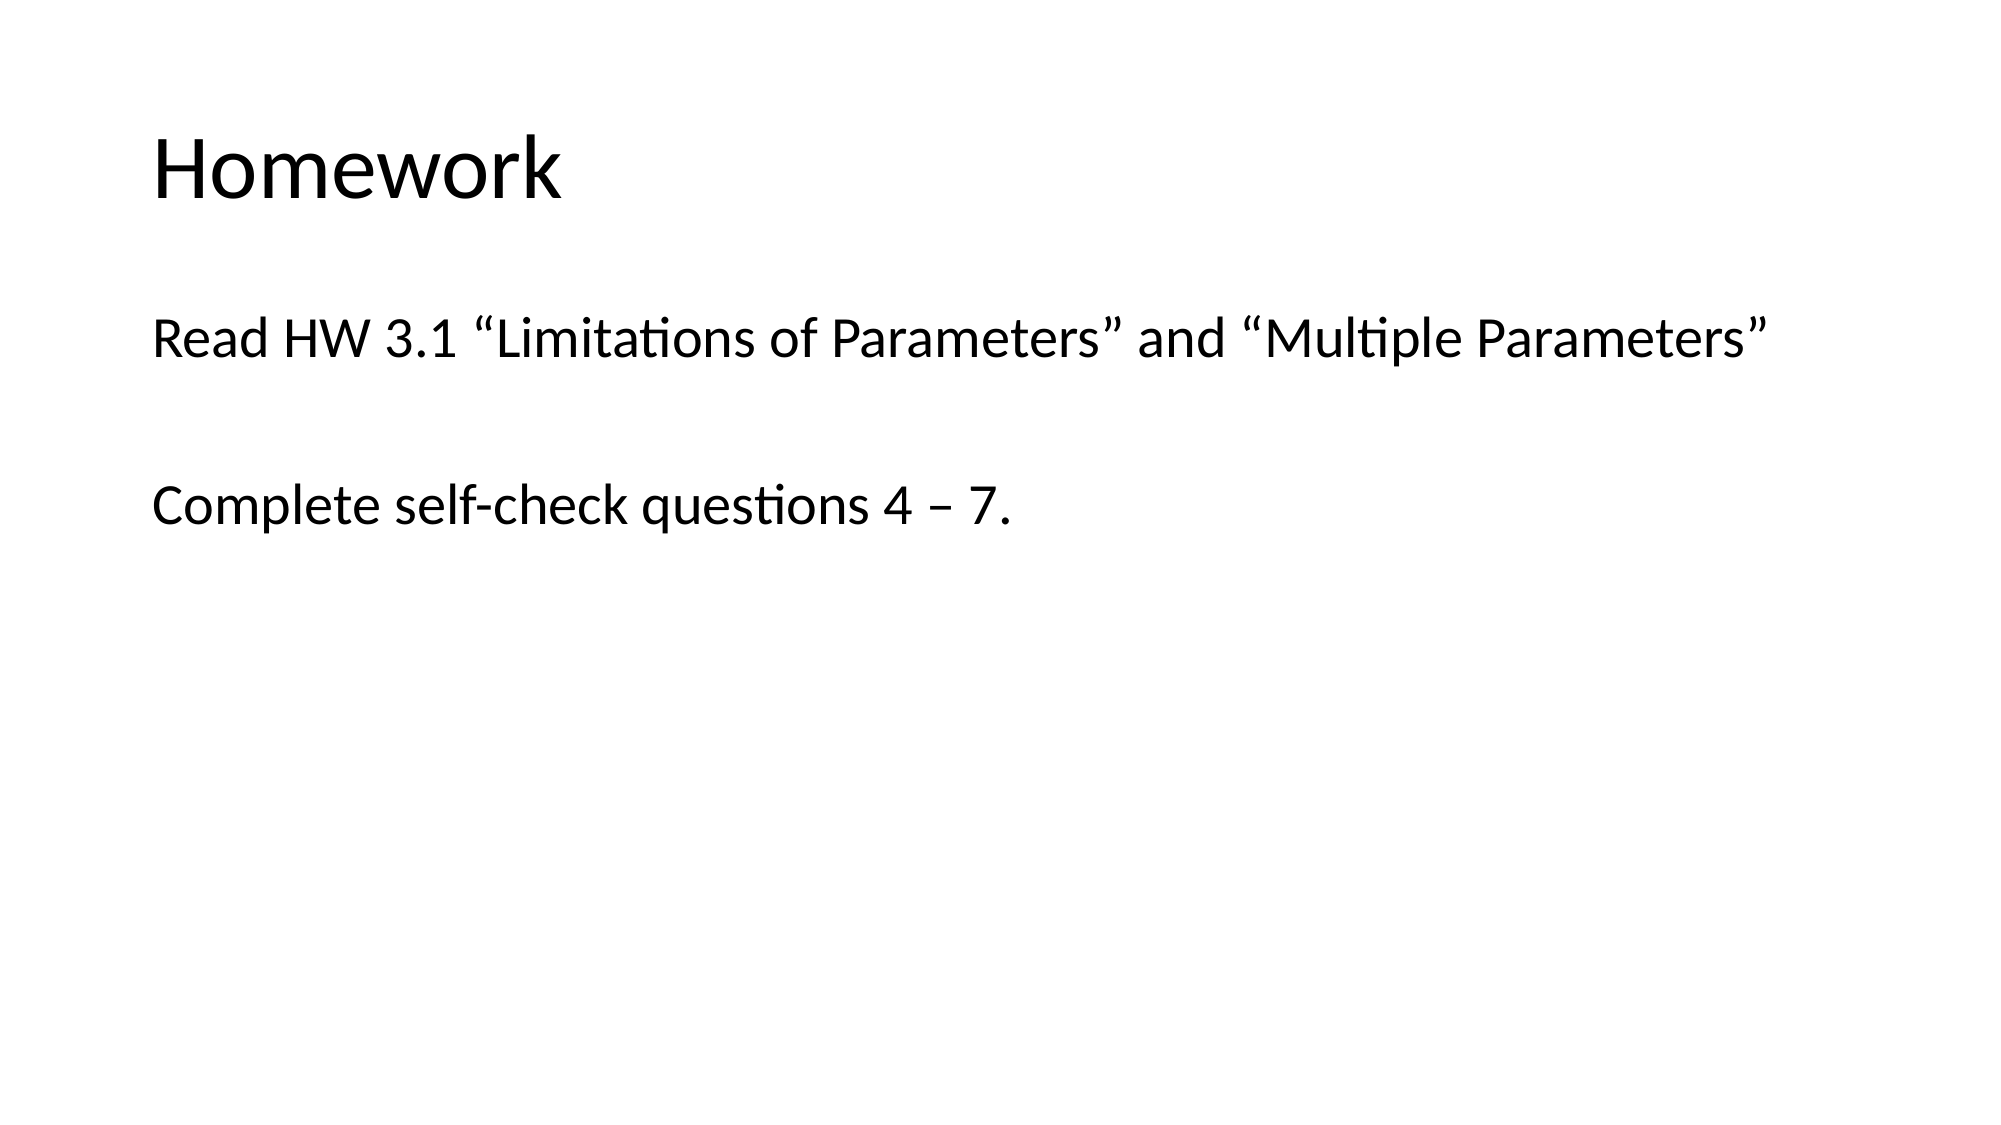

# Homework
Read HW 3.1 “Limitations of Parameters” and “Multiple Parameters”

Complete self-check questions 4 – 7.